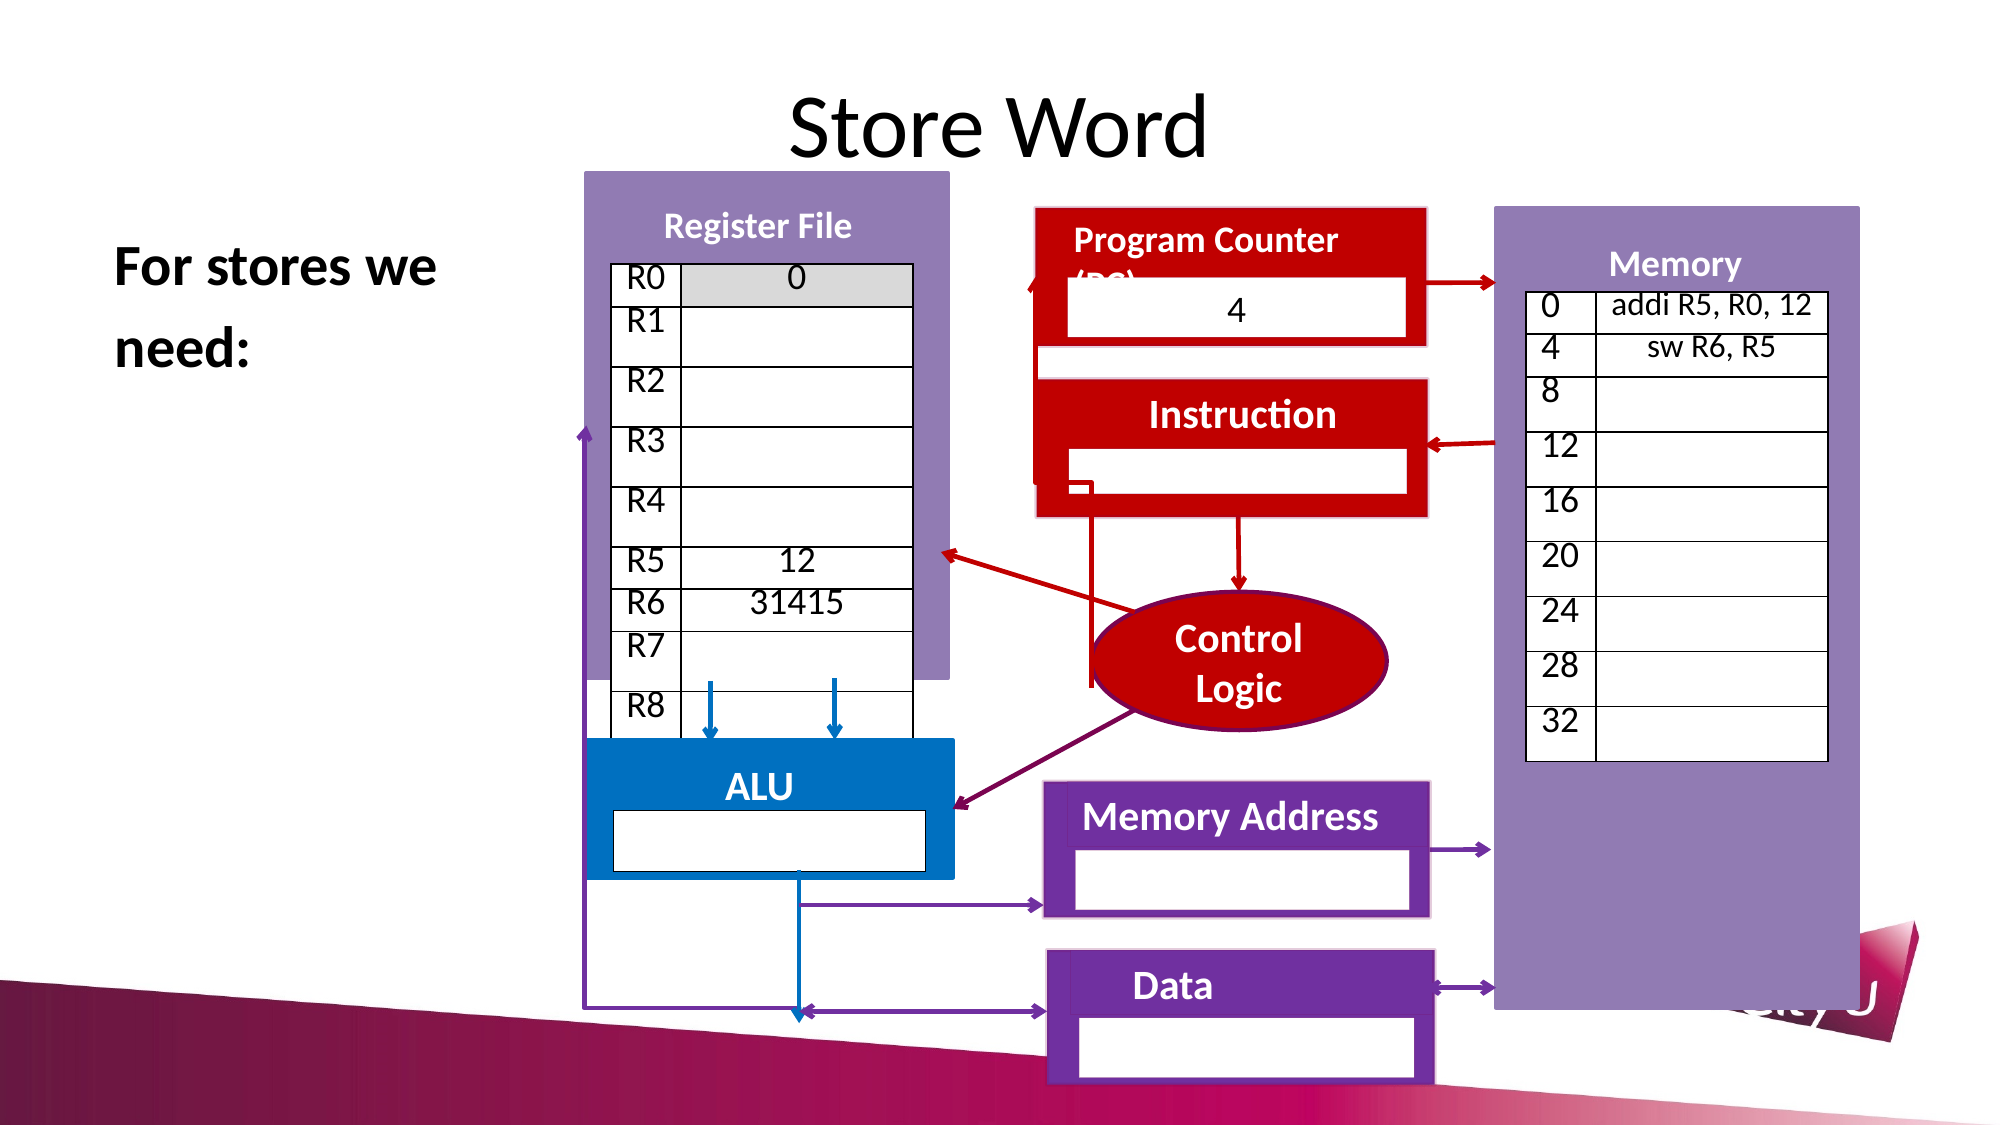

# Store Word

      Register File

                 4

Instruction

Control
Logic
Program Counter (PC)

      Memory
For stores we
need:
| R0 | 0 |
| --- | --- |
| R1 |  |
| R2 |  |
| R3 |  |
| R4 |  |
| R5 | 12 |
| R6 | 31415 |
| R7 |  |
| R8 |  |
| 0 | addi R5, R0, 12 |
| --- | --- |
| 4 | sw R6, R5 |
| 8 |  |
| 12 |  |
| 16 |  |
| 20 |  |
| 24 |  |
| 28 |  |
| 32 |  |

ALU

Memory Address

     Data

103